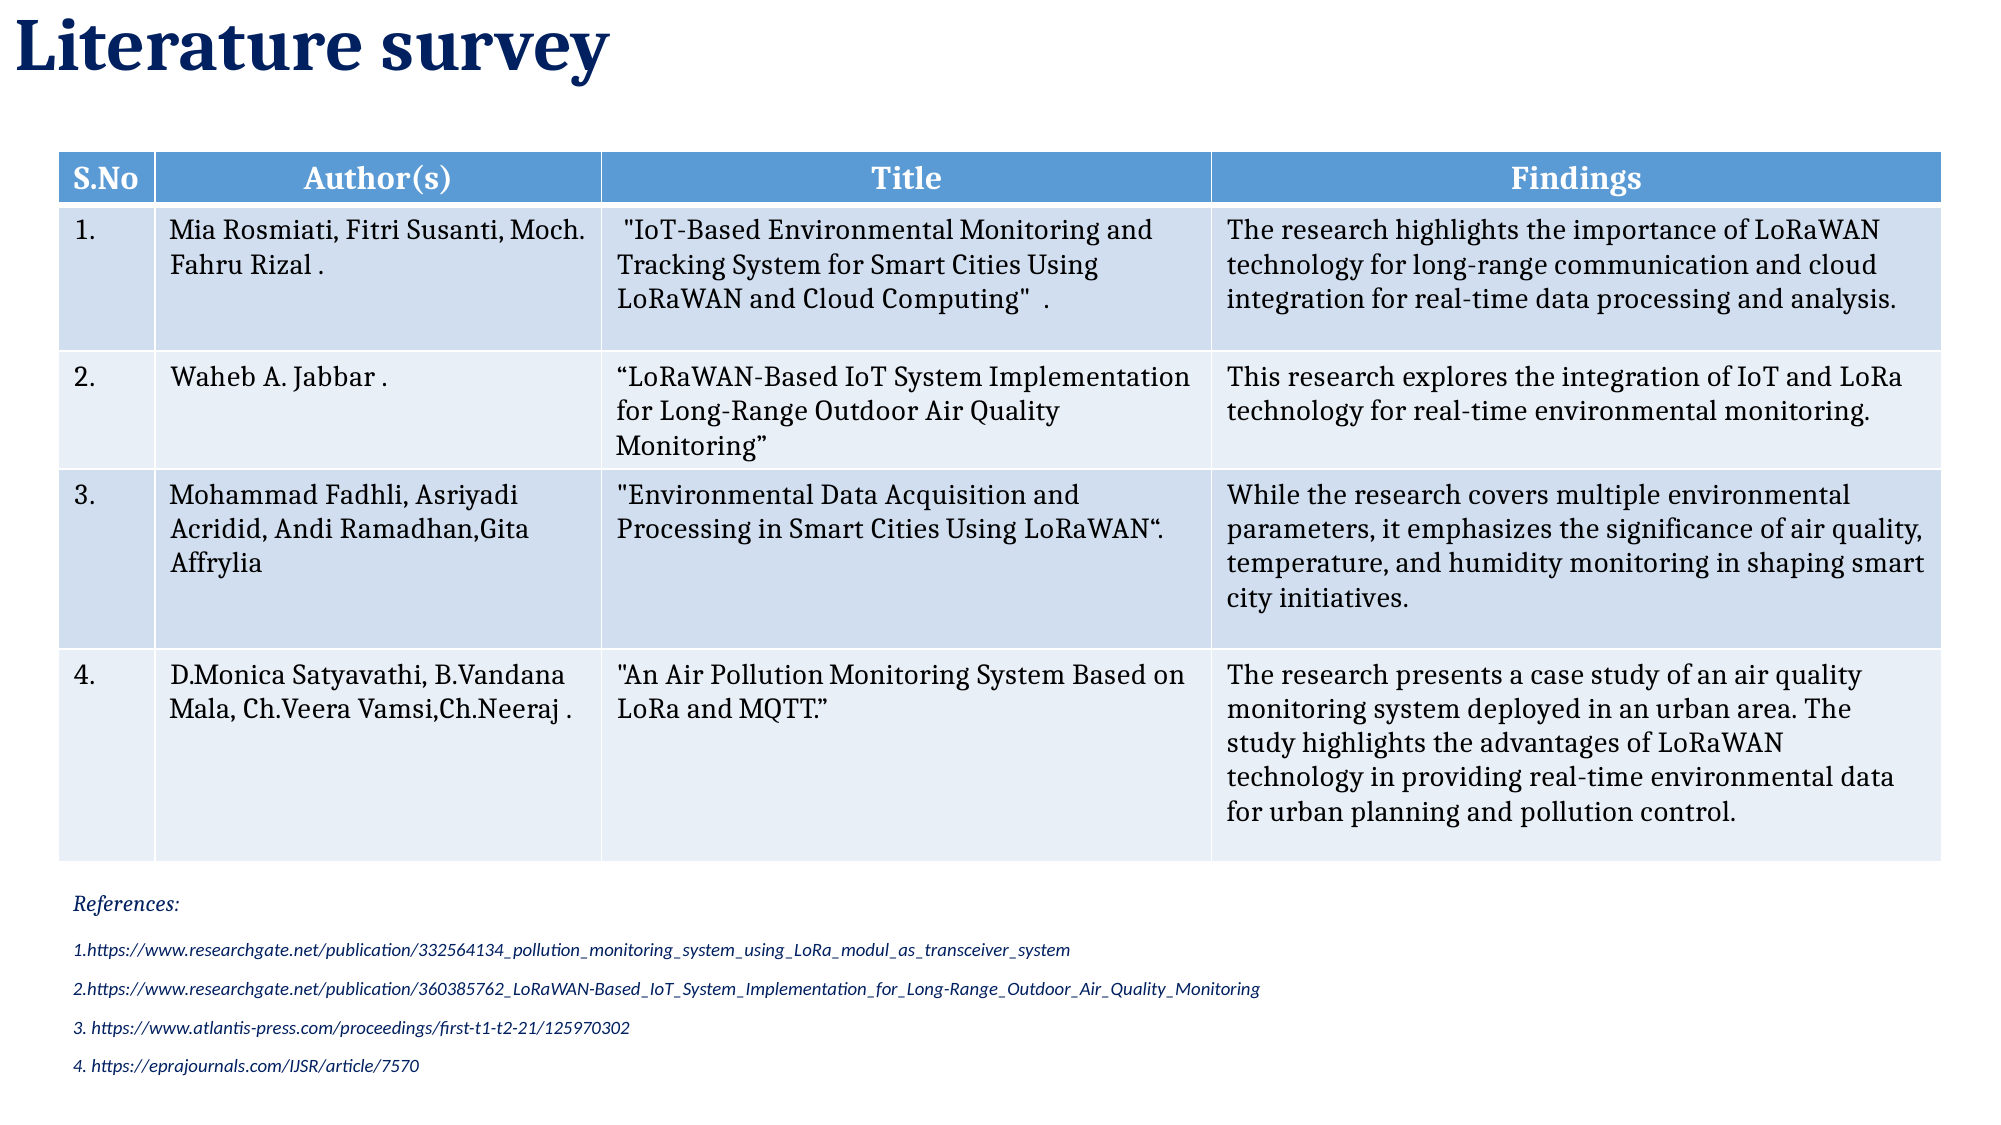

Literature survey
| S.No | Author(s) | Title | Findings |
| --- | --- | --- | --- |
| 1. | Mia Rosmiati, Fitri Susanti, Moch. Fahru Rizal . | "IoT-Based Environmental Monitoring and Tracking System for Smart Cities Using LoRaWAN and Cloud Computing" . | The research highlights the importance of LoRaWAN technology for long-range communication and cloud integration for real-time data processing and analysis. |
| 2. | Waheb A. Jabbar . | “LoRaWAN-Based IoT System Implementation for Long-Range Outdoor Air Quality Monitoring” | This research explores the integration of IoT and LoRa technology for real-time environmental monitoring. |
| 3. | Mohammad Fadhli, Asriyadi Acridid, Andi Ramadhan,Gita Affrylia | "Environmental Data Acquisition and Processing in Smart Cities Using LoRaWAN“. | While the research covers multiple environmental parameters, it emphasizes the significance of air quality, temperature, and humidity monitoring in shaping smart city initiatives. |
| 4. | D.Monica Satyavathi, B.Vandana Mala, Ch.Veera Vamsi,Ch.Neeraj . | "An Air Pollution Monitoring System Based on LoRa and MQTT.” | The research presents a case study of an air quality monitoring system deployed in an urban area. The study highlights the advantages of LoRaWAN technology in providing real-time environmental data for urban planning and pollution control. |
References:
1.https://www.researchgate.net/publication/332564134_pollution_monitoring_system_using_LoRa_modul_as_transceiver_system
2.https://www.researchgate.net/publication/360385762_LoRaWAN-Based_IoT_System_Implementation_for_Long-Range_Outdoor_Air_Quality_Monitoring
3. https://www.atlantis-press.com/proceedings/first-t1-t2-21/125970302
4. https://eprajournals.com/IJSR/article/7570